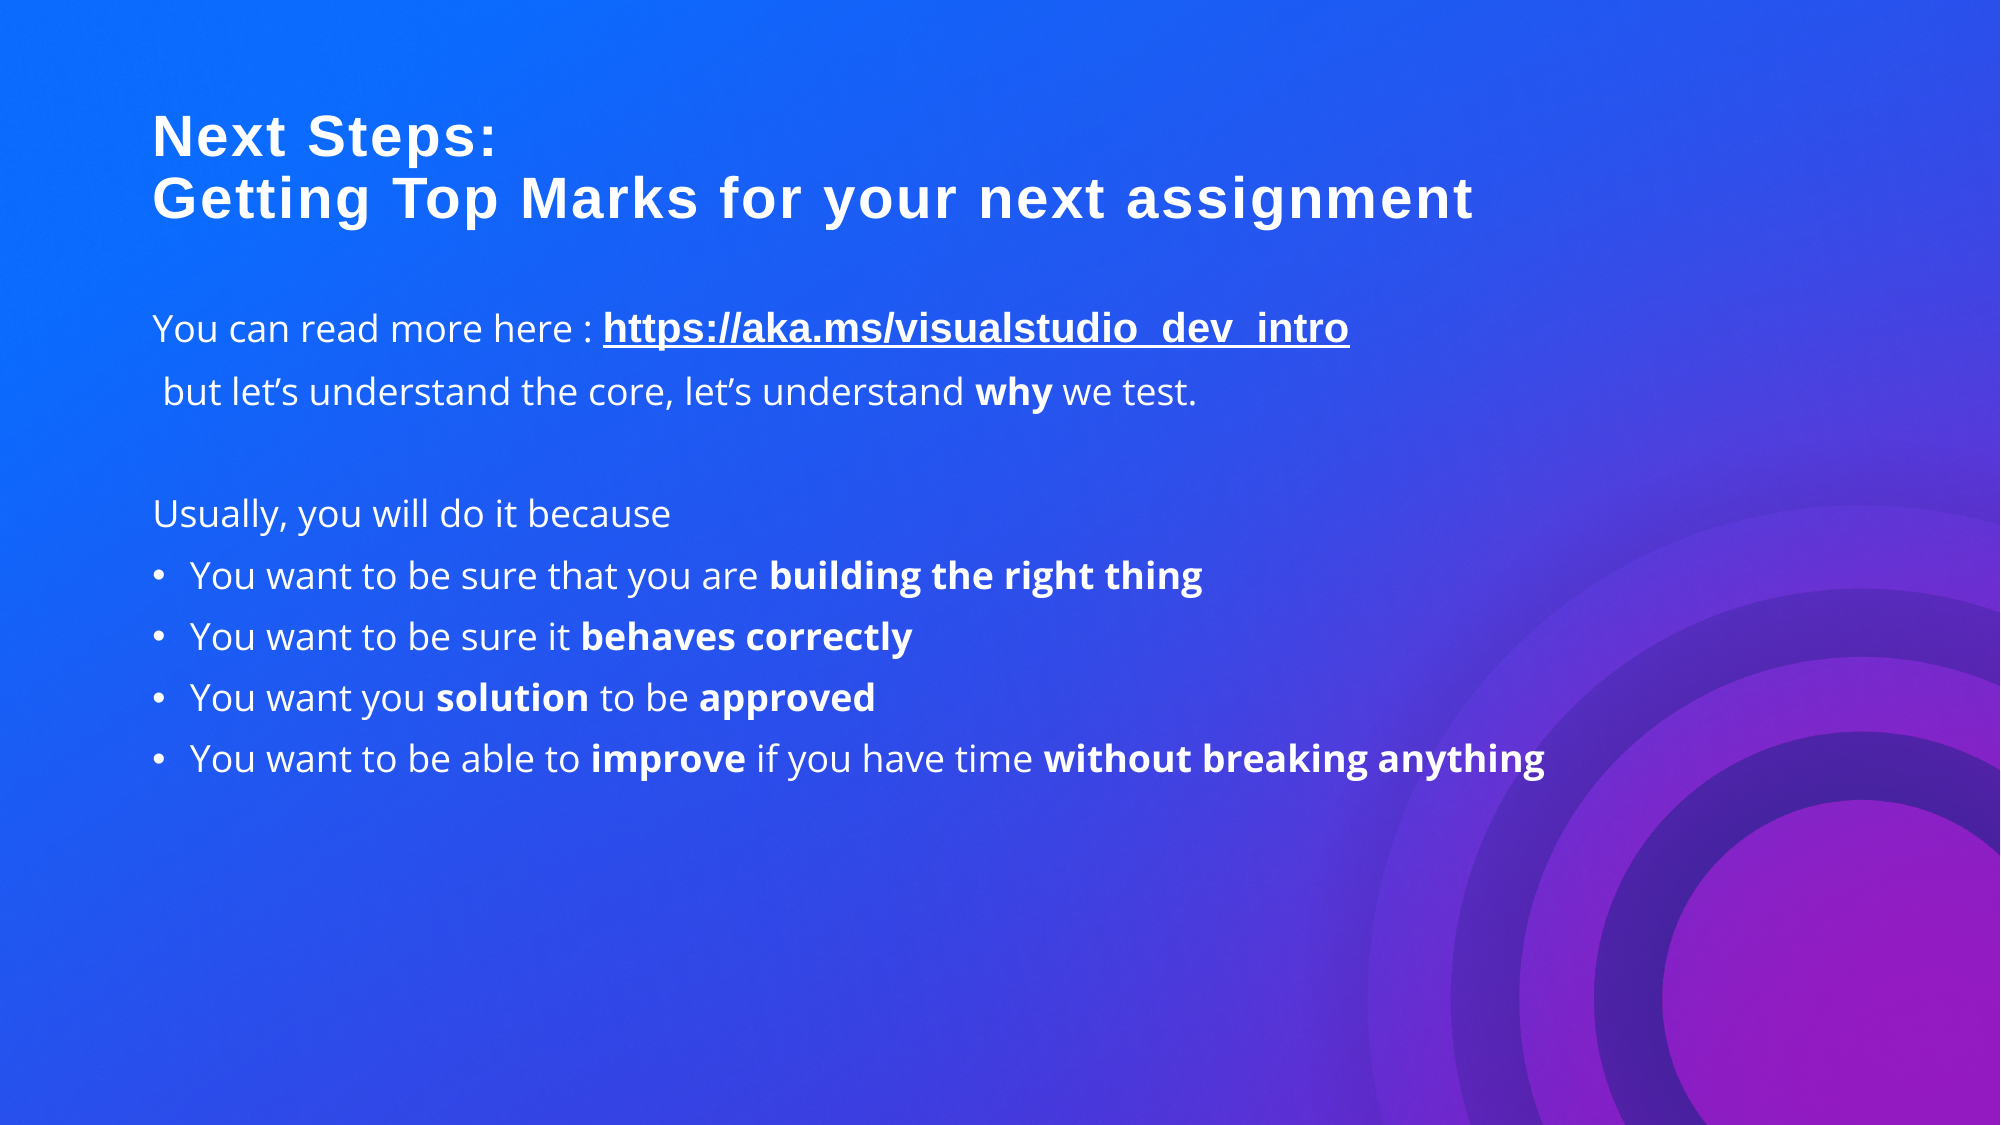

# Next Steps: Getting Top Marks for your next assignment
You can read more here : https://aka.ms/visualstudio_dev_intro
 but let’s understand the core, let’s understand why we test.

Usually, you will do it because
You want to be sure that you are building the right thing
You want to be sure it behaves correctly
You want you solution to be approved
You want to be able to improve if you have time without breaking anything